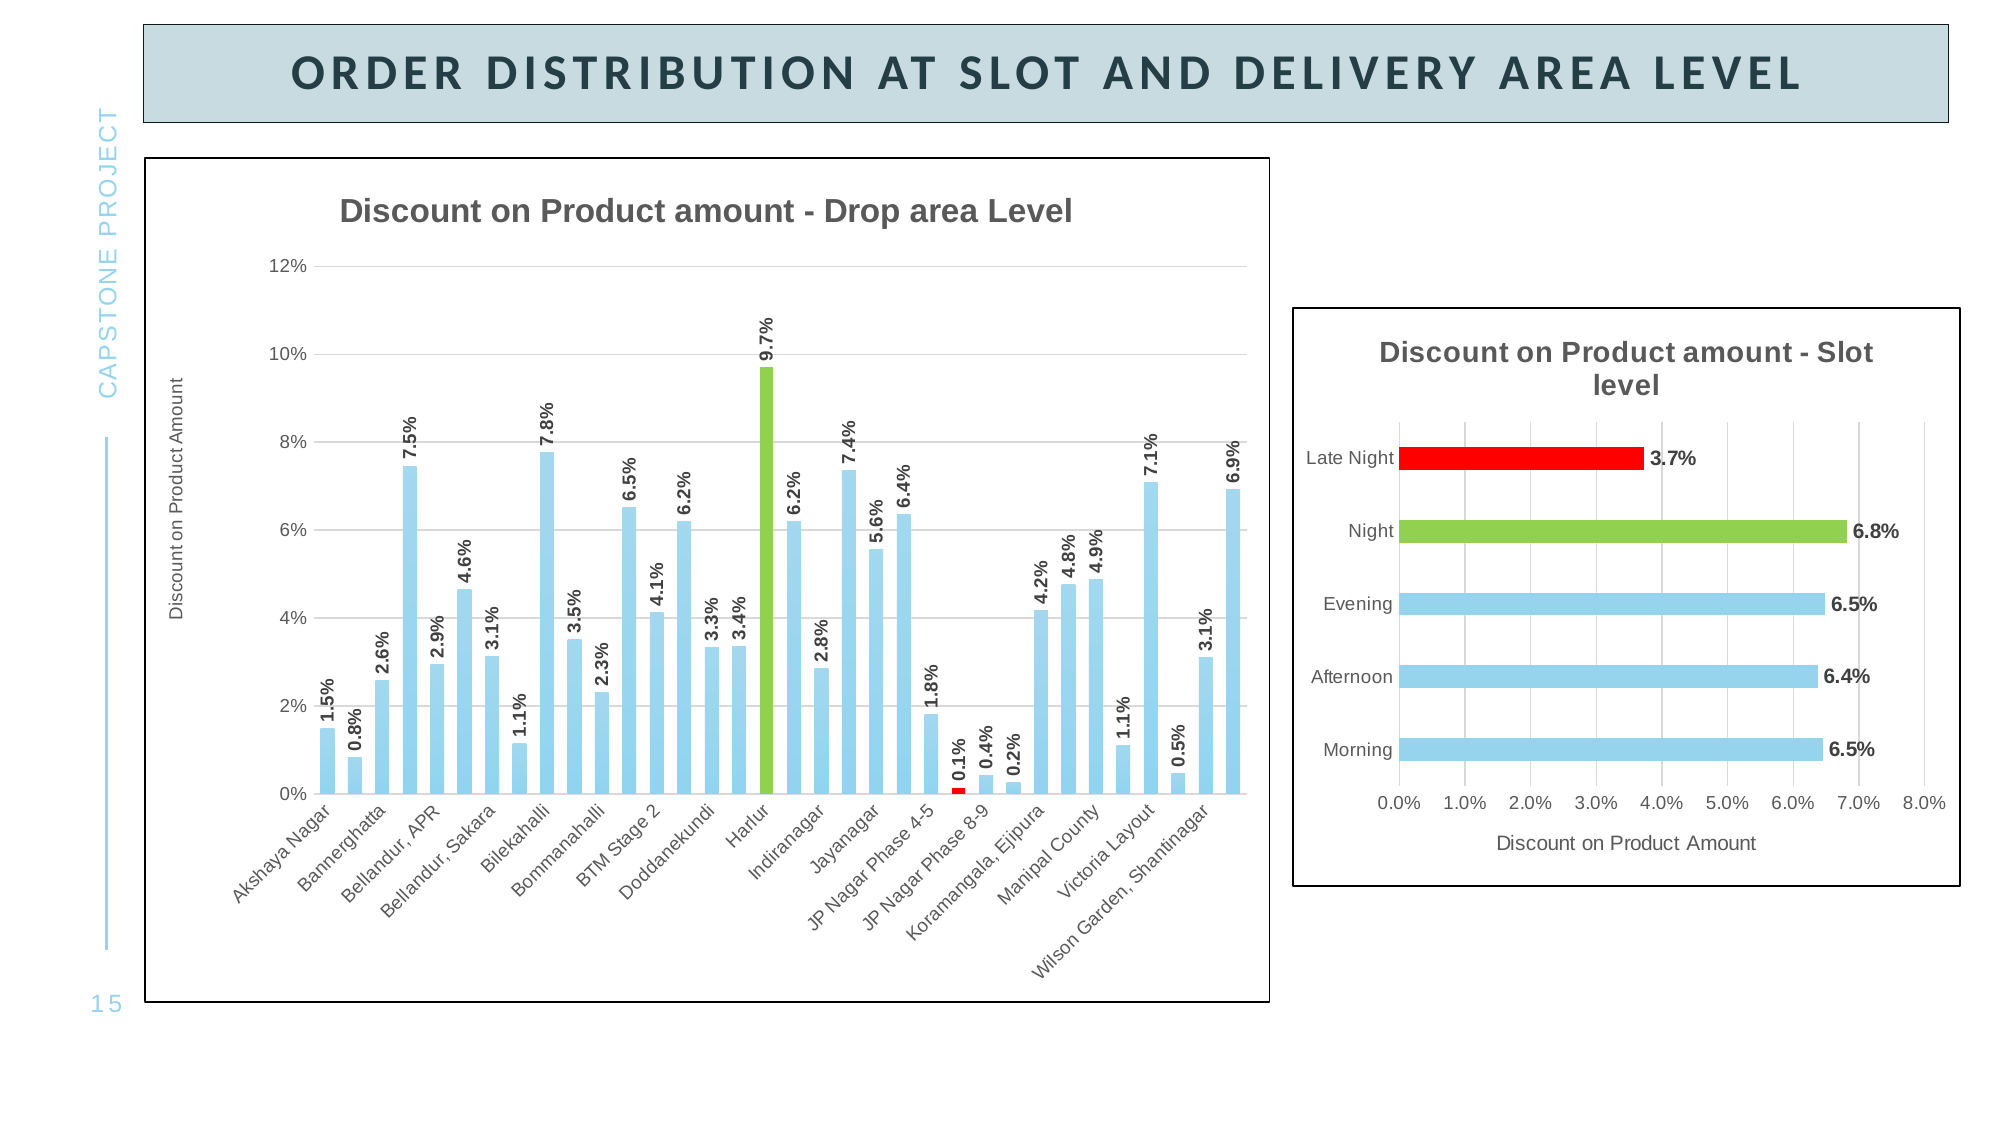

# Order distribution at slot and delivery area level

### Chart: Discount on Product amount - Drop area Level

| Category | Disc. On Prod |
|---|---|
| Akshaya Nagar | 0.014857575470805337 |
| Arekere | 0.008225108225108226 |
| Bannerghatta | 0.02568456803226491 |
| Bellandur - Off Sarjapur Road | 0.07455457533298737 |
| Bellandur, APR | 0.02939151617857332 |
| Bellandur, Green Glen | 0.046499008270648554 |
| Bellandur, Sakara | 0.03125 |
| Bellandur, Sarjapur Road | 0.011443419377698456 |
| Bilekahalli | 0.0777187185749174 |
| Bomannahali - MicoLayout | 0.035142731139232934 |
| Bommanahalli | 0.023068170063101273 |
| BTM Stage 1 | 0.06517076390034647 |
| BTM Stage 2 | 0.041275626423690204 |
| Devarachikanna Halli | 0.061943549914756584 |
| Doddanekundi | 0.03333333333333333 |
| Domlur, EGL | 0.033504458254525804 |
| Harlur | 0.09702808361995438 |
| HSR Layout | 0.061958998165856094 |
| Indiranagar | 0.028422084286180985 |
| ITI Layout | 0.07361157436846562 |
| Jayanagar | 0.05564924114671164 |
| JP Nagar Phase 1-3 | 0.06354300385109114 |
| JP Nagar Phase 4-5 | 0.018056293149229952 |
| JP Nagar Phase 6-7 | 0.0013579576317218902 |
| JP Nagar Phase 8-9 | 0.0041459369817578775 |
| Kadubeesanhali, Prestige | 0.0024813895781637717 |
| Koramangala, Ejipura | 0.041756756756756754 |
| Kudlu | 0.04762622043901571 |
| Manipal County | 0.04881986194611445 |
| Sarjapur Road | 0.010912425492893169 |
| Victoria Layout | 0.0707070707070707 |
| Viveka Nagar | 0.0046022353714661405 |
| Wilson Garden, Shantinagar | 0.030927835051546393 |
| Yemalur | 0.069141689373297 |
Capstone project

### Chart: Discount on Product amount - Slot level

| Category | Disc. on Prod. |
|---|---|
| Morning | 0.06450555643567442 |
| Afternoon | 0.06372559998351607 |
| Evening | 0.06488351147112596 |
| Night | 0.06819166650365067 |
| Late Night | 0.03726384020234368 |
15